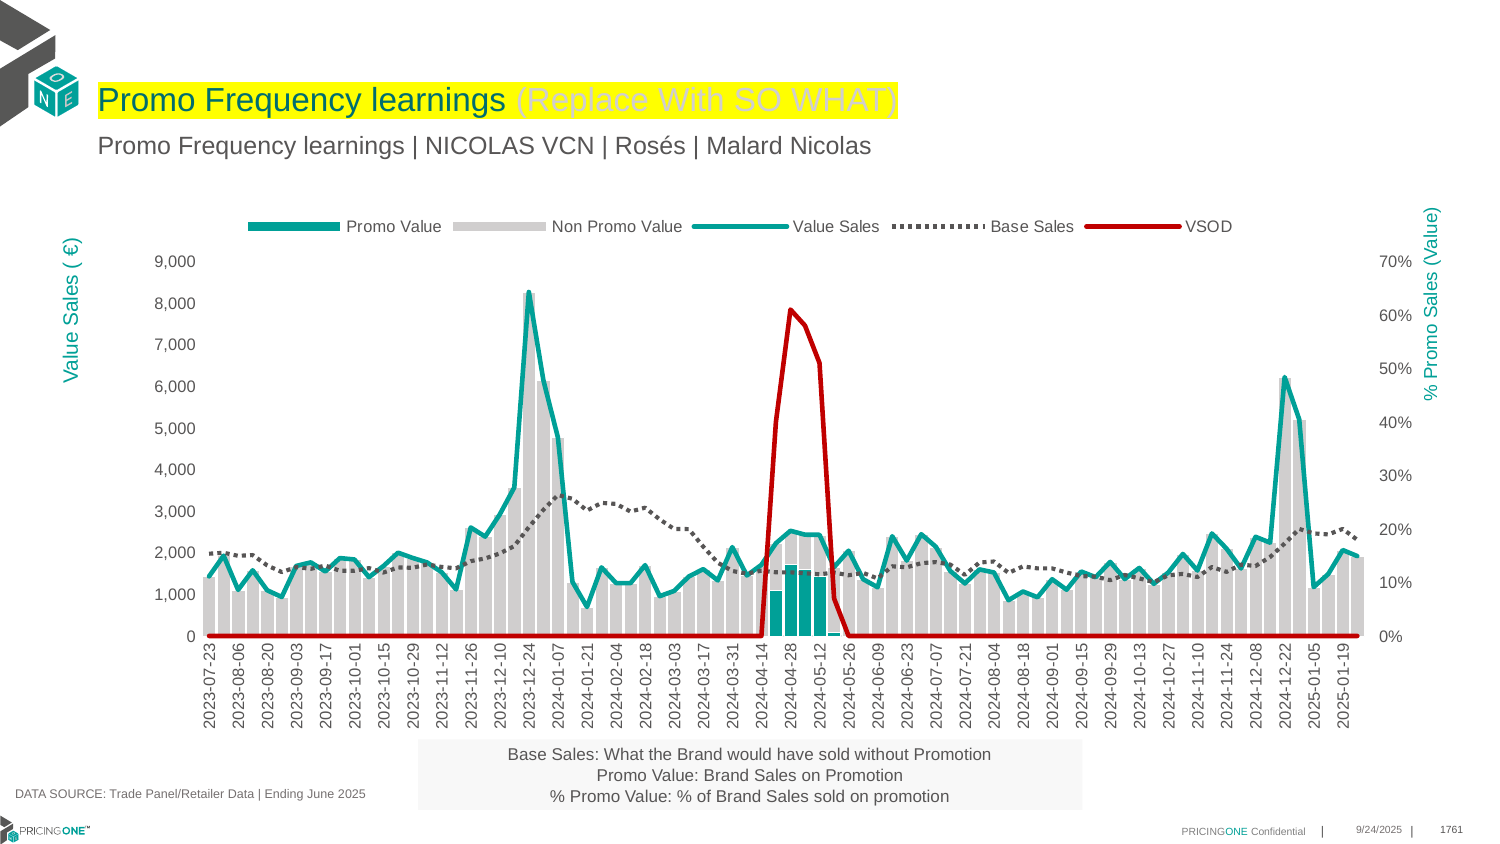

# Promo Frequency learnings (Replace With SO WHAT)
Promo Frequency learnings | NICOLAS VCN | Rosés | Malard Nicolas

### Chart

| Category | Promo Value | Non Promo Value | Value Sales | Base Sales | VSOD |
|---|---|---|---|---|---|
| 45130 | 0.0 | 1431.0 | 1431.0 | 1975.0 | 0.0 |
| 45137 | 0.0 | 1928.0 | 1928.0 | 1998.0 | 0.0 |
| 45144 | 0.0 | 1106.0 | 1106.0 | 1924.0 | 0.0 |
| 45151 | 0.0 | 1577.0 | 1577.0 | 1943.0 | 0.0 |
| 45158 | 0.0 | 1098.0 | 1098.0 | 1694.0 | 0.0 |
| 45165 | 0.0 | 936.0 | 936.0 | 1534.0 | 0.0 |
| 45172 | 0.0 | 1682.0 | 1682.0 | 1654.0 | 0.0 |
| 45179 | 0.0 | 1767.0 | 1767.0 | 1613.0 | 0.0 |
| 45186 | 0.0 | 1549.0 | 1549.0 | 1690.0 | 0.0 |
| 45193 | 0.0 | 1871.0 | 1871.0 | 1566.0 | 0.0 |
| 45200 | 0.0 | 1837.0 | 1837.0 | 1566.0 | 0.0 |
| 45207 | 0.0 | 1412.0 | 1412.0 | 1630.0 | 0.0 |
| 45214 | 0.0 | 1680.0 | 1680.0 | 1523.0 | 0.0 |
| 45221 | 0.0 | 1999.0 | 1999.0 | 1647.0 | 0.0 |
| 45228 | 0.0 | 1875.0 | 1875.0 | 1636.0 | 0.0 |
| 45235 | 0.0 | 1765.0 | 1765.0 | 1718.0 | 0.0 |
| 45242 | 0.0 | 1530.0 | 1530.0 | 1658.0 | 0.0 |
| 45249 | 0.0 | 1117.0 | 1117.0 | 1624.0 | 0.0 |
| 45256 | 0.0 | 2605.0 | 2605.0 | 1797.0 | 0.0 |
| 45263 | 0.0 | 2386.0 | 2386.0 | 1862.0 | 0.0 |
| 45270 | 0.0 | 2919.0 | 2919.0 | 1981.0 | 0.0 |
| 45277 | 0.0 | 3570.0 | 3570.0 | 2160.0 | 0.0 |
| 45284 | 0.0 | 8264.0 | 8264.0 | 2613.0 | 0.0 |
| 45291 | 0.0 | 6145.0 | 6145.0 | 3029.0 | 0.0 |
| 45298 | 0.0 | 4770.0 | 4770.0 | 3385.0 | 0.0 |
| 45305 | 0.0 | 1300.0 | 1300.0 | 3295.0 | 0.0 |
| 45312 | 0.0 | 696.0 | 696.0 | 3013.0 | 0.0 |
| 45319 | 0.0 | 1647.0 | 1647.0 | 3196.0 | 0.0 |
| 45326 | 0.0 | 1270.0 | 1270.0 | 3172.0 | 0.0 |
| 45333 | 0.0 | 1267.0 | 1267.0 | 2989.0 | 0.0 |
| 45340 | 0.0 | 1700.0 | 1700.0 | 3081.0 | 0.0 |
| 45347 | 0.0 | 955.0 | 955.0 | 2800.0 | 0.0 |
| 45354 | 0.0 | 1082.0 | 1082.0 | 2568.0 | 0.0 |
| 45361 | 0.0 | 1426.0 | 1426.0 | 2567.0 | 0.0 |
| 45368 | 0.0 | 1605.0 | 1605.0 | 2146.0 | 0.0 |
| 45375 | 0.0 | 1334.0 | 1334.0 | 1759.0 | 0.0 |
| 45382 | 0.0 | 2135.0 | 2135.0 | 1561.0 | 0.0 |
| 45389 | 0.0 | 1452.0 | 1452.0 | 1495.0 | 0.0 |
| 45396 | 0.0 | 1708.0 | 1708.0 | 1569.0 | 0.0 |
| 45403 | 1090.0 | 1136.0 | 2226.0 | 1528.0 | 0.4 |
| 45410 | 1729.0 | 797.0 | 2526.0 | 1527.0 | 0.61 |
| 45417 | 1605.0 | 828.0 | 2433.0 | 1506.0 | 0.58 |
| 45424 | 1439.0 | 991.0 | 2430.0 | 1481.0 | 0.51 |
| 45431 | 98.0 | 1556.0 | 1654.0 | 1523.0 | 0.07 |
| 45438 | 0.0 | 2048.0 | 2048.0 | 1457.0 | 0.0 |
| 45445 | 0.0 | 1363.0 | 1363.0 | 1514.0 | 0.0 |
| 45452 | 0.0 | 1169.0 | 1169.0 | 1381.0 | 0.0 |
| 45459 | 0.0 | 2395.0 | 2395.0 | 1674.0 | 0.0 |
| 45466 | 0.0 | 1811.0 | 1811.0 | 1648.0 | 0.0 |
| 45473 | 0.0 | 2443.0 | 2443.0 | 1748.0 | 0.0 |
| 45480 | 0.0 | 2141.0 | 2141.0 | 1774.0 | 0.0 |
| 45487 | 0.0 | 1560.0 | 1560.0 | 1715.0 | 0.0 |
| 45494 | 0.0 | 1261.0 | 1261.0 | 1468.0 | 0.0 |
| 45501 | 0.0 | 1598.0 | 1598.0 | 1764.0 | 0.0 |
| 45508 | 0.0 | 1525.0 | 1525.0 | 1788.0 | 0.0 |
| 45515 | 0.0 | 858.0 | 858.0 | 1515.0 | 0.0 |
| 45522 | 0.0 | 1068.0 | 1068.0 | 1671.0 | 0.0 |
| 45529 | 0.0 | 929.0 | 929.0 | 1622.0 | 0.0 |
| 45536 | 0.0 | 1363.0 | 1363.0 | 1622.0 | 0.0 |
| 45543 | 0.0 | 1110.0 | 1110.0 | 1523.0 | 0.0 |
| 45550 | 0.0 | 1547.0 | 1547.0 | 1438.0 | 0.0 |
| 45557 | 0.0 | 1411.0 | 1411.0 | 1423.0 | 0.0 |
| 45564 | 0.0 | 1778.0 | 1778.0 | 1340.0 | 0.0 |
| 45571 | 0.0 | 1367.0 | 1367.0 | 1465.0 | 0.0 |
| 45578 | 0.0 | 1634.0 | 1634.0 | 1382.0 | 0.0 |
| 45585 | 0.0 | 1252.0 | 1252.0 | 1291.0 | 0.0 |
| 45592 | 0.0 | 1525.0 | 1525.0 | 1457.0 | 0.0 |
| 45599 | 0.0 | 1969.0 | 1969.0 | 1490.0 | 0.0 |
| 45606 | 0.0 | 1571.0 | 1571.0 | 1415.0 | 0.0 |
| 45613 | 0.0 | 2462.0 | 2462.0 | 1656.0 | 0.0 |
| 45620 | 0.0 | 2098.0 | 2098.0 | 1539.0 | 0.0 |
| 45627 | 0.0 | 1621.0 | 1621.0 | 1713.0 | 0.0 |
| 45634 | 0.0 | 2381.0 | 2381.0 | 1680.0 | 0.0 |
| 45641 | 0.0 | 2241.0 | 2241.0 | 1897.0 | 0.0 |
| 45648 | 0.0 | 6221.0 | 6221.0 | 2219.0 | 0.0 |
| 45655 | 0.0 | 5204.0 | 5204.0 | 2571.0 | 0.0 |
| 45662 | 0.0 | 1173.0 | 1173.0 | 2463.0 | 0.0 |
| 45669 | 0.0 | 1488.0 | 1488.0 | 2438.0 | 0.0 |
| 45676 | 0.0 | 2063.0 | 2063.0 | 2572.0 | 0.0 |
| 45683 | 0.0 | 1917.0 | 1917.0 | 2307.0 | 0.0 |
% Promo Sales (Value)
Value Sales ( €)
Base Sales: What the Brand would have sold without Promotion
Promo Value: Brand Sales on Promotion
% Promo Value: % of Brand Sales sold on promotion
DATA SOURCE: Trade Panel/Retailer Data | Ending June 2025

9/24/2025
1761